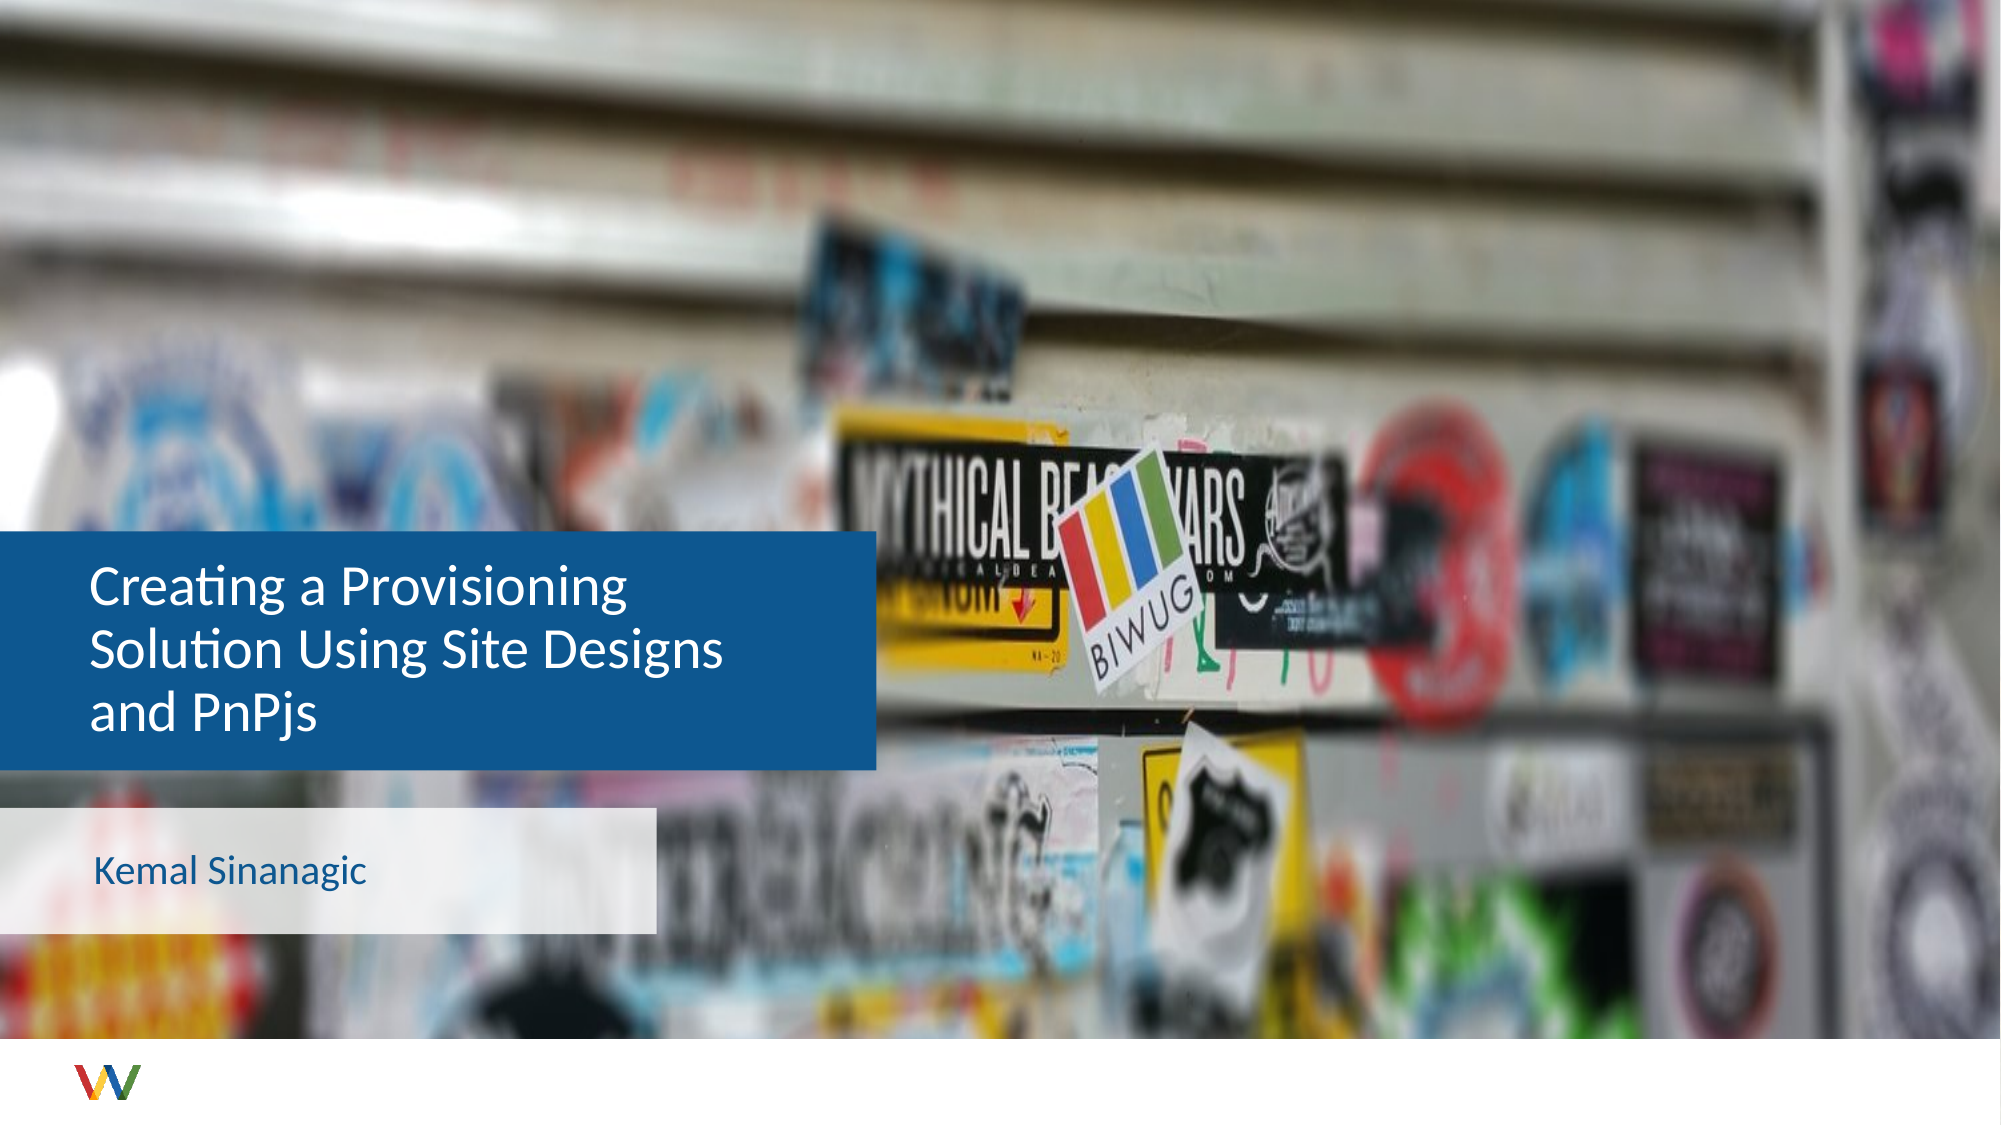

Creating a Provisioning Solution Using Site Designs and PnPjs
Kemal Sinanagic